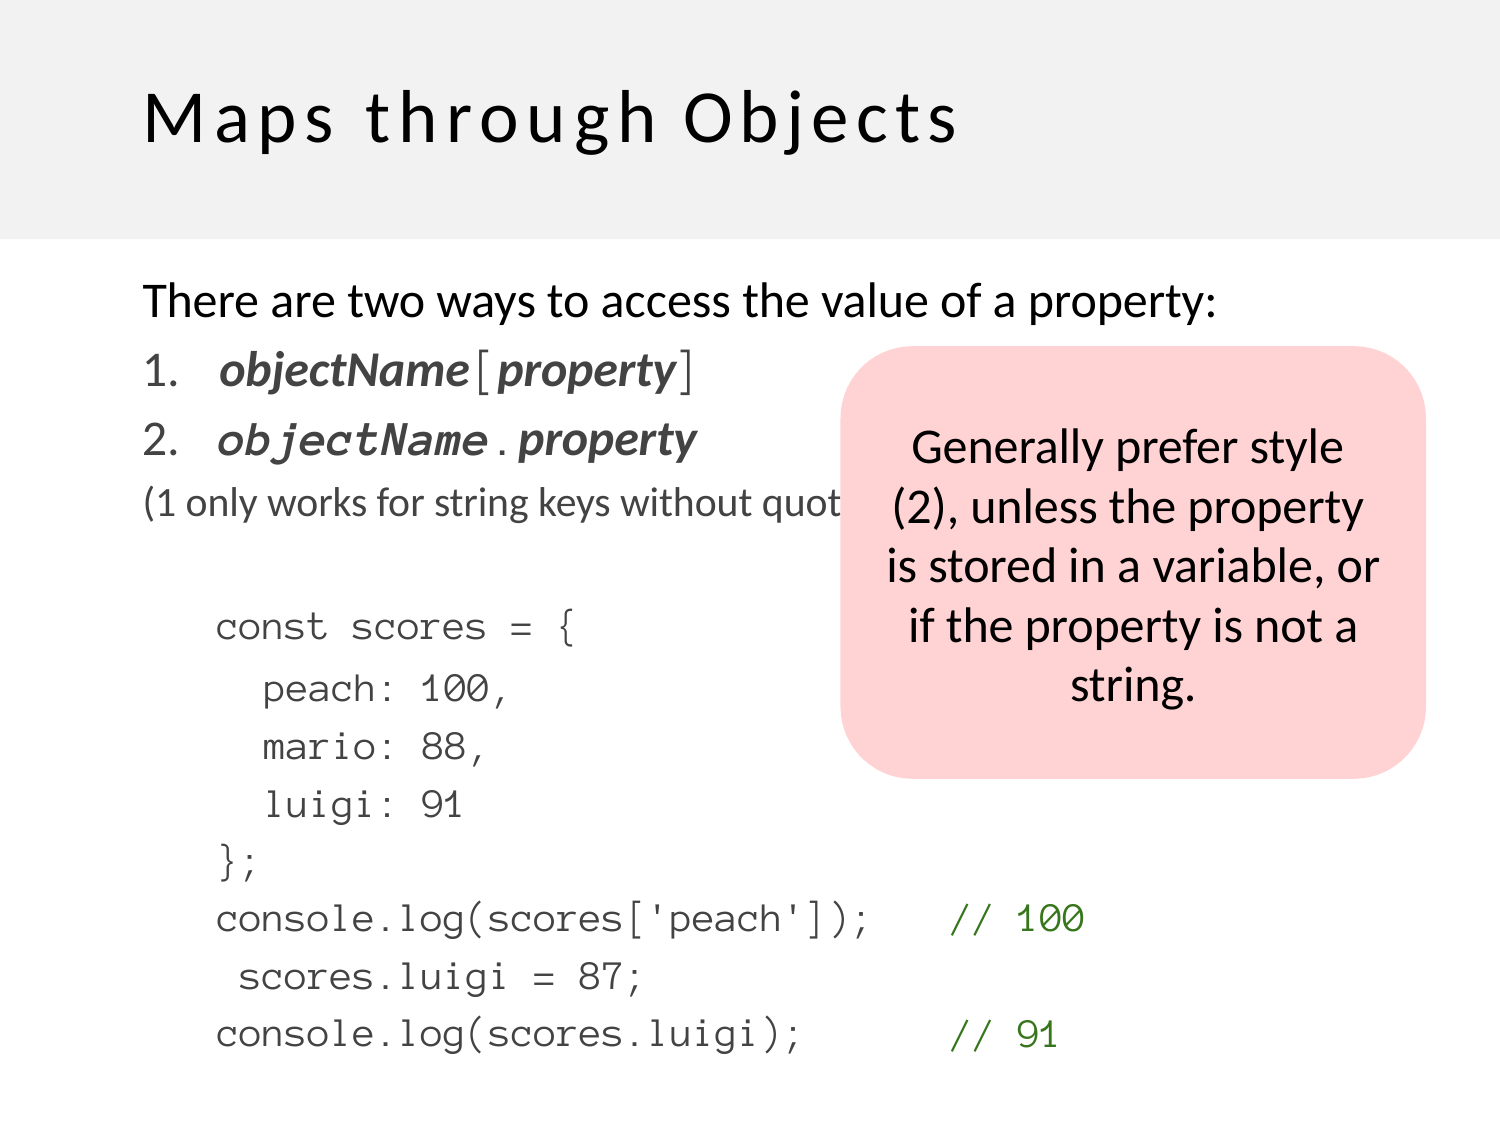

# Maps through Objects
There are two ways to access the value of a property:
1.	objectName[property]
2.	objectName.property

Generally prefer style  (2), unless the property  is stored in a variable, or  if the property is not a  string.
(1 only works for string keys without quote.)
const scores = {
| peach: | 100, |
| --- | --- |
| mario: | 88, |
| luigi: | 91 |
};
console.log(scores['peach']);  scores.luigi = 87;  console.log(scores.luigi);
// 100
// 91